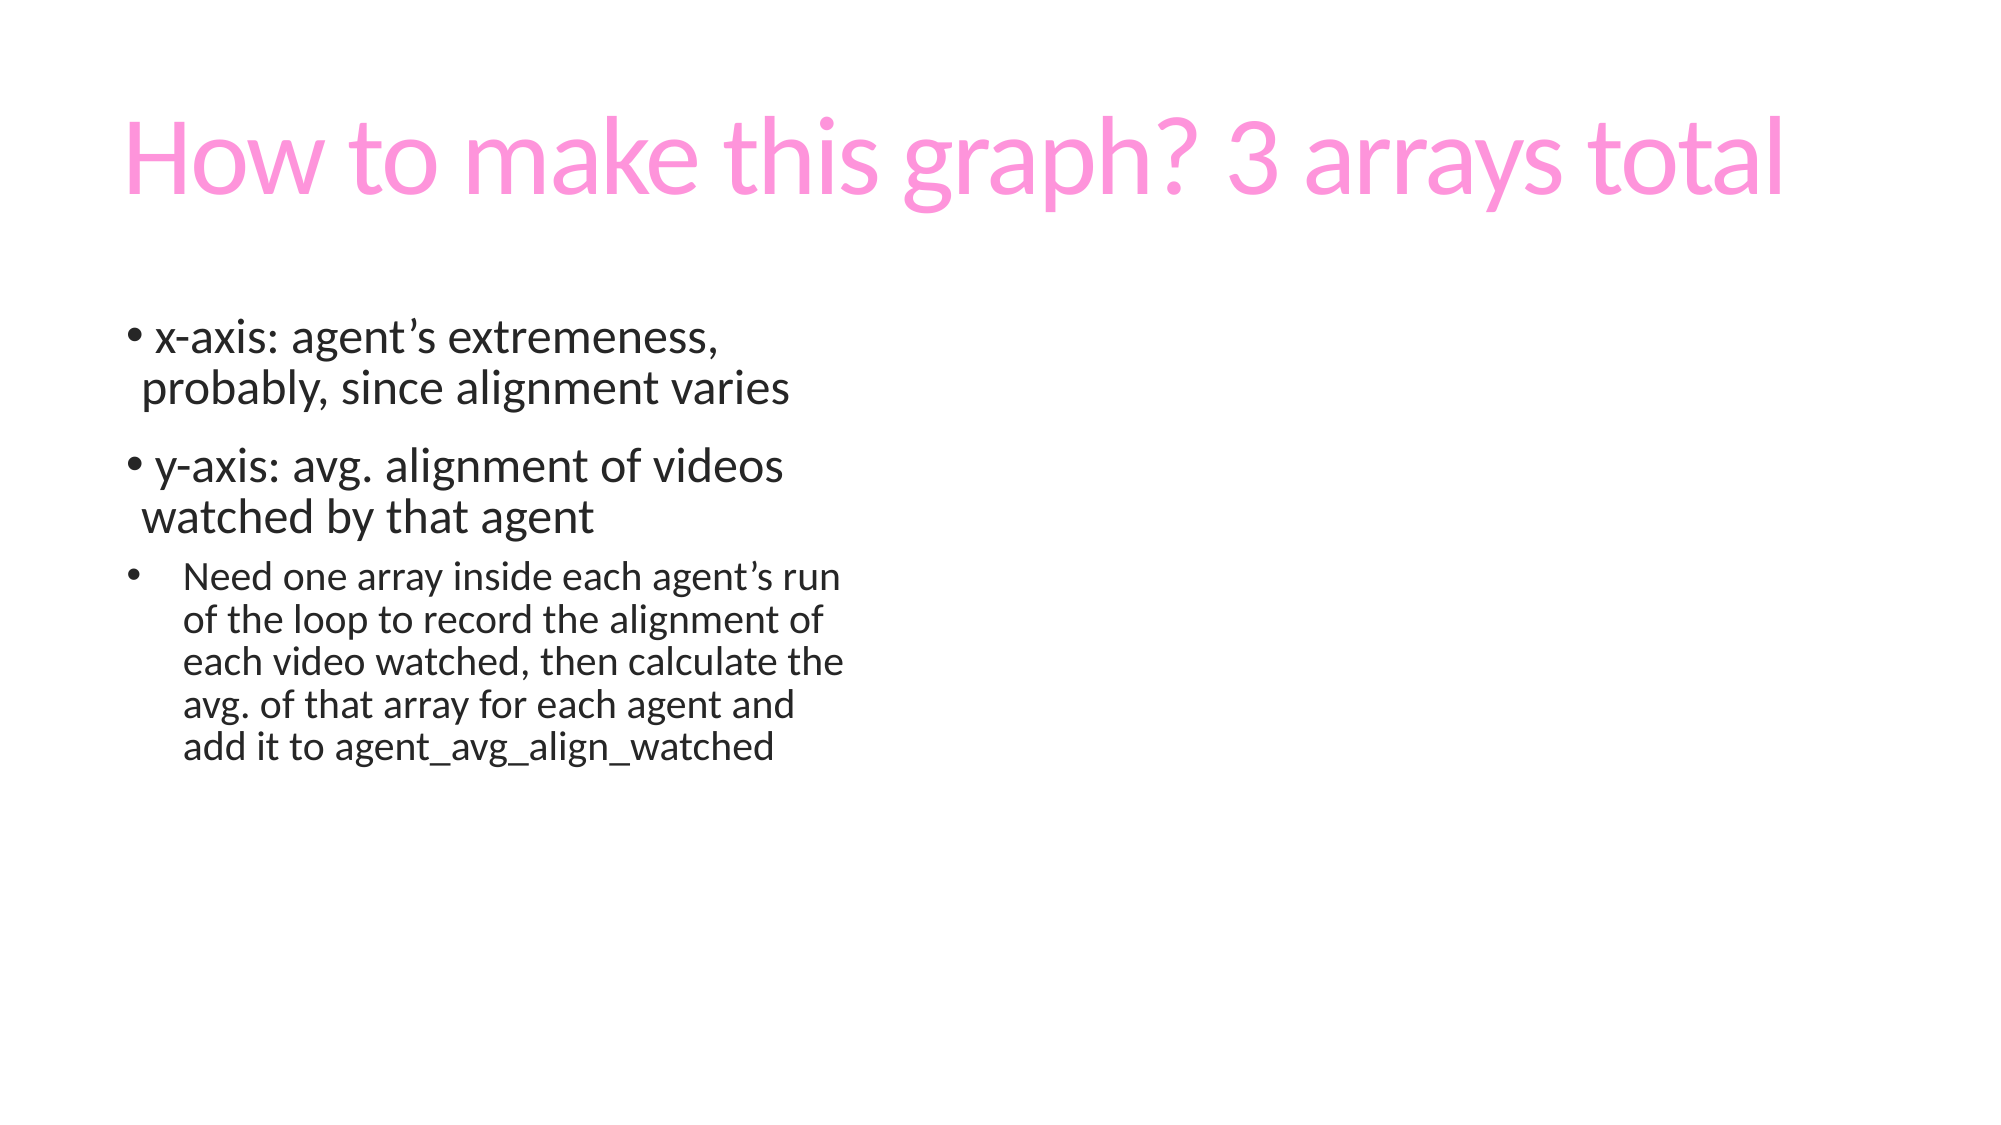

# How to make this graph? 3 arrays total
 x-axis: agent’s extremeness, probably, since alignment varies
 y-axis: avg. alignment of videos watched by that agent
Need one array inside each agent’s run of the loop to record the alignment of each video watched, then calculate the avg. of that array for each agent and add it to agent_avg_align_watched